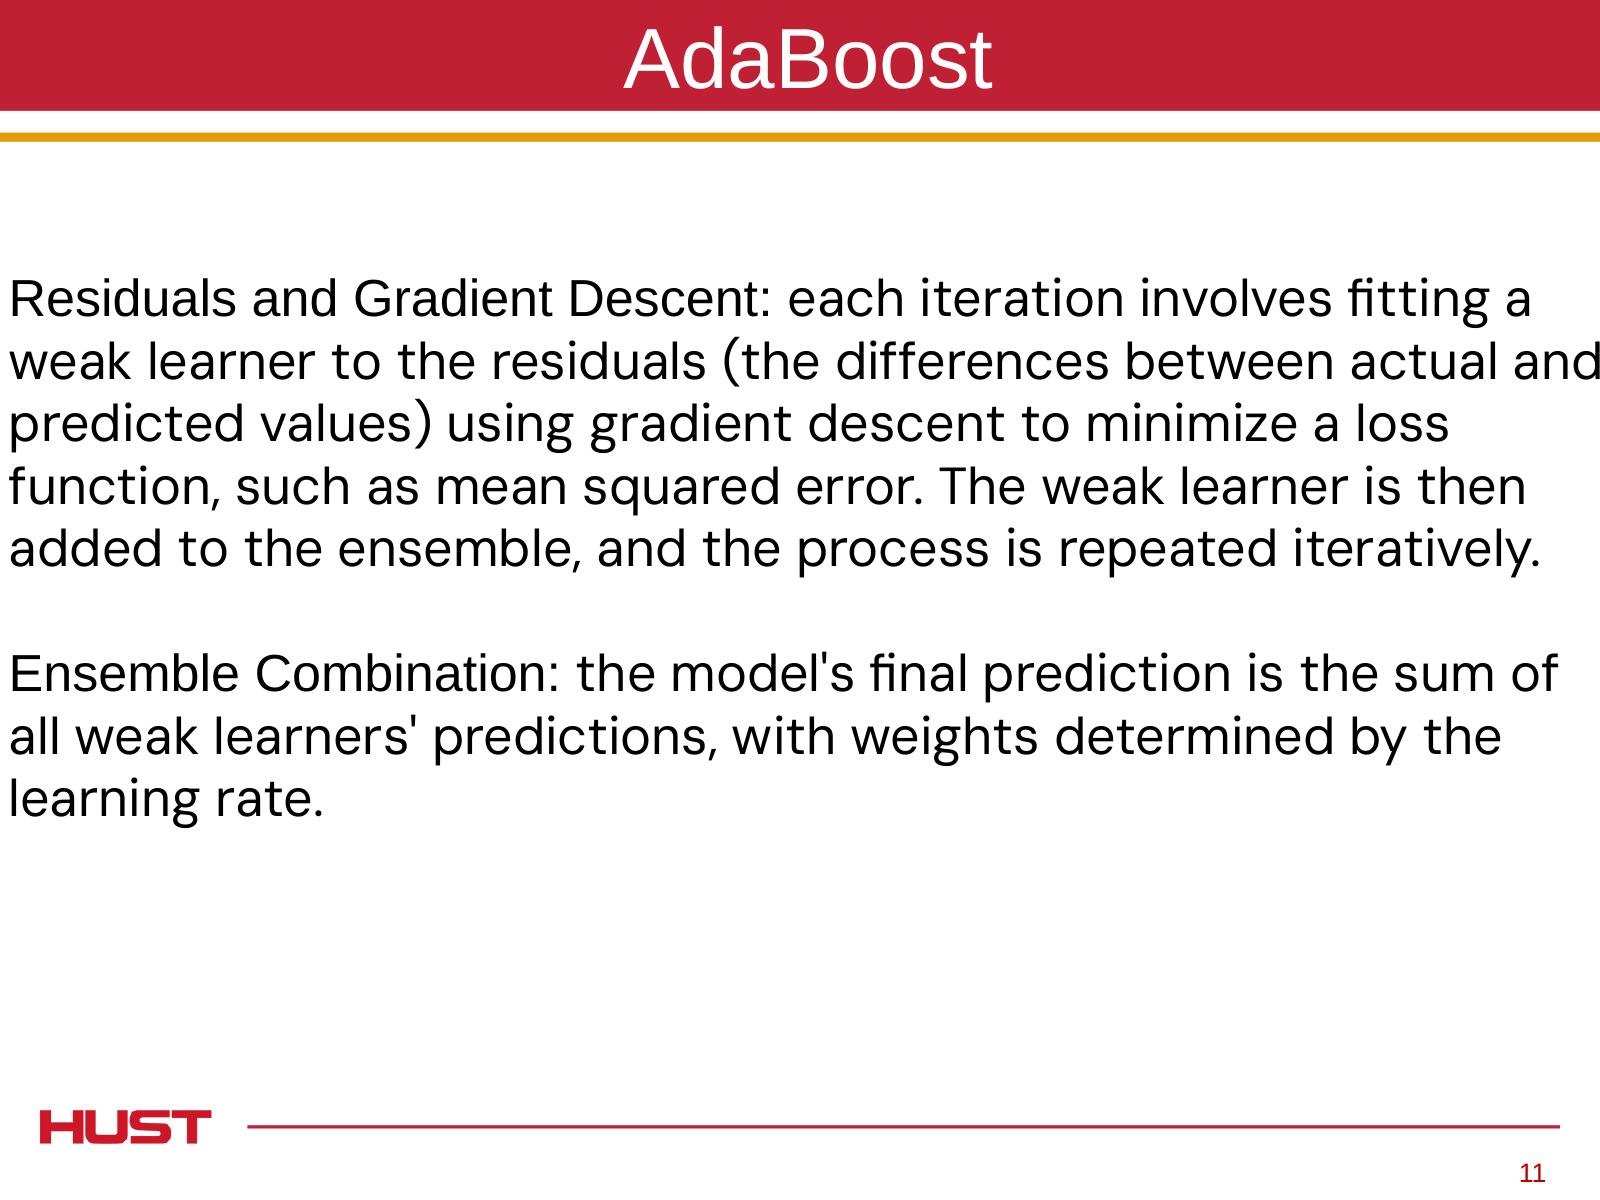

AdaBoost
Residuals and Gradient Descent: each iteration involves fitting a weak learner to the residuals (the differences between actual and predicted values) using gradient descent to minimize a loss function, such as mean squared error. The weak learner is then added to the ensemble, and the process is repeated iteratively.

Ensemble Combination: the model's final prediction is the sum of all weak learners' predictions, with weights determined by the learning rate.

11